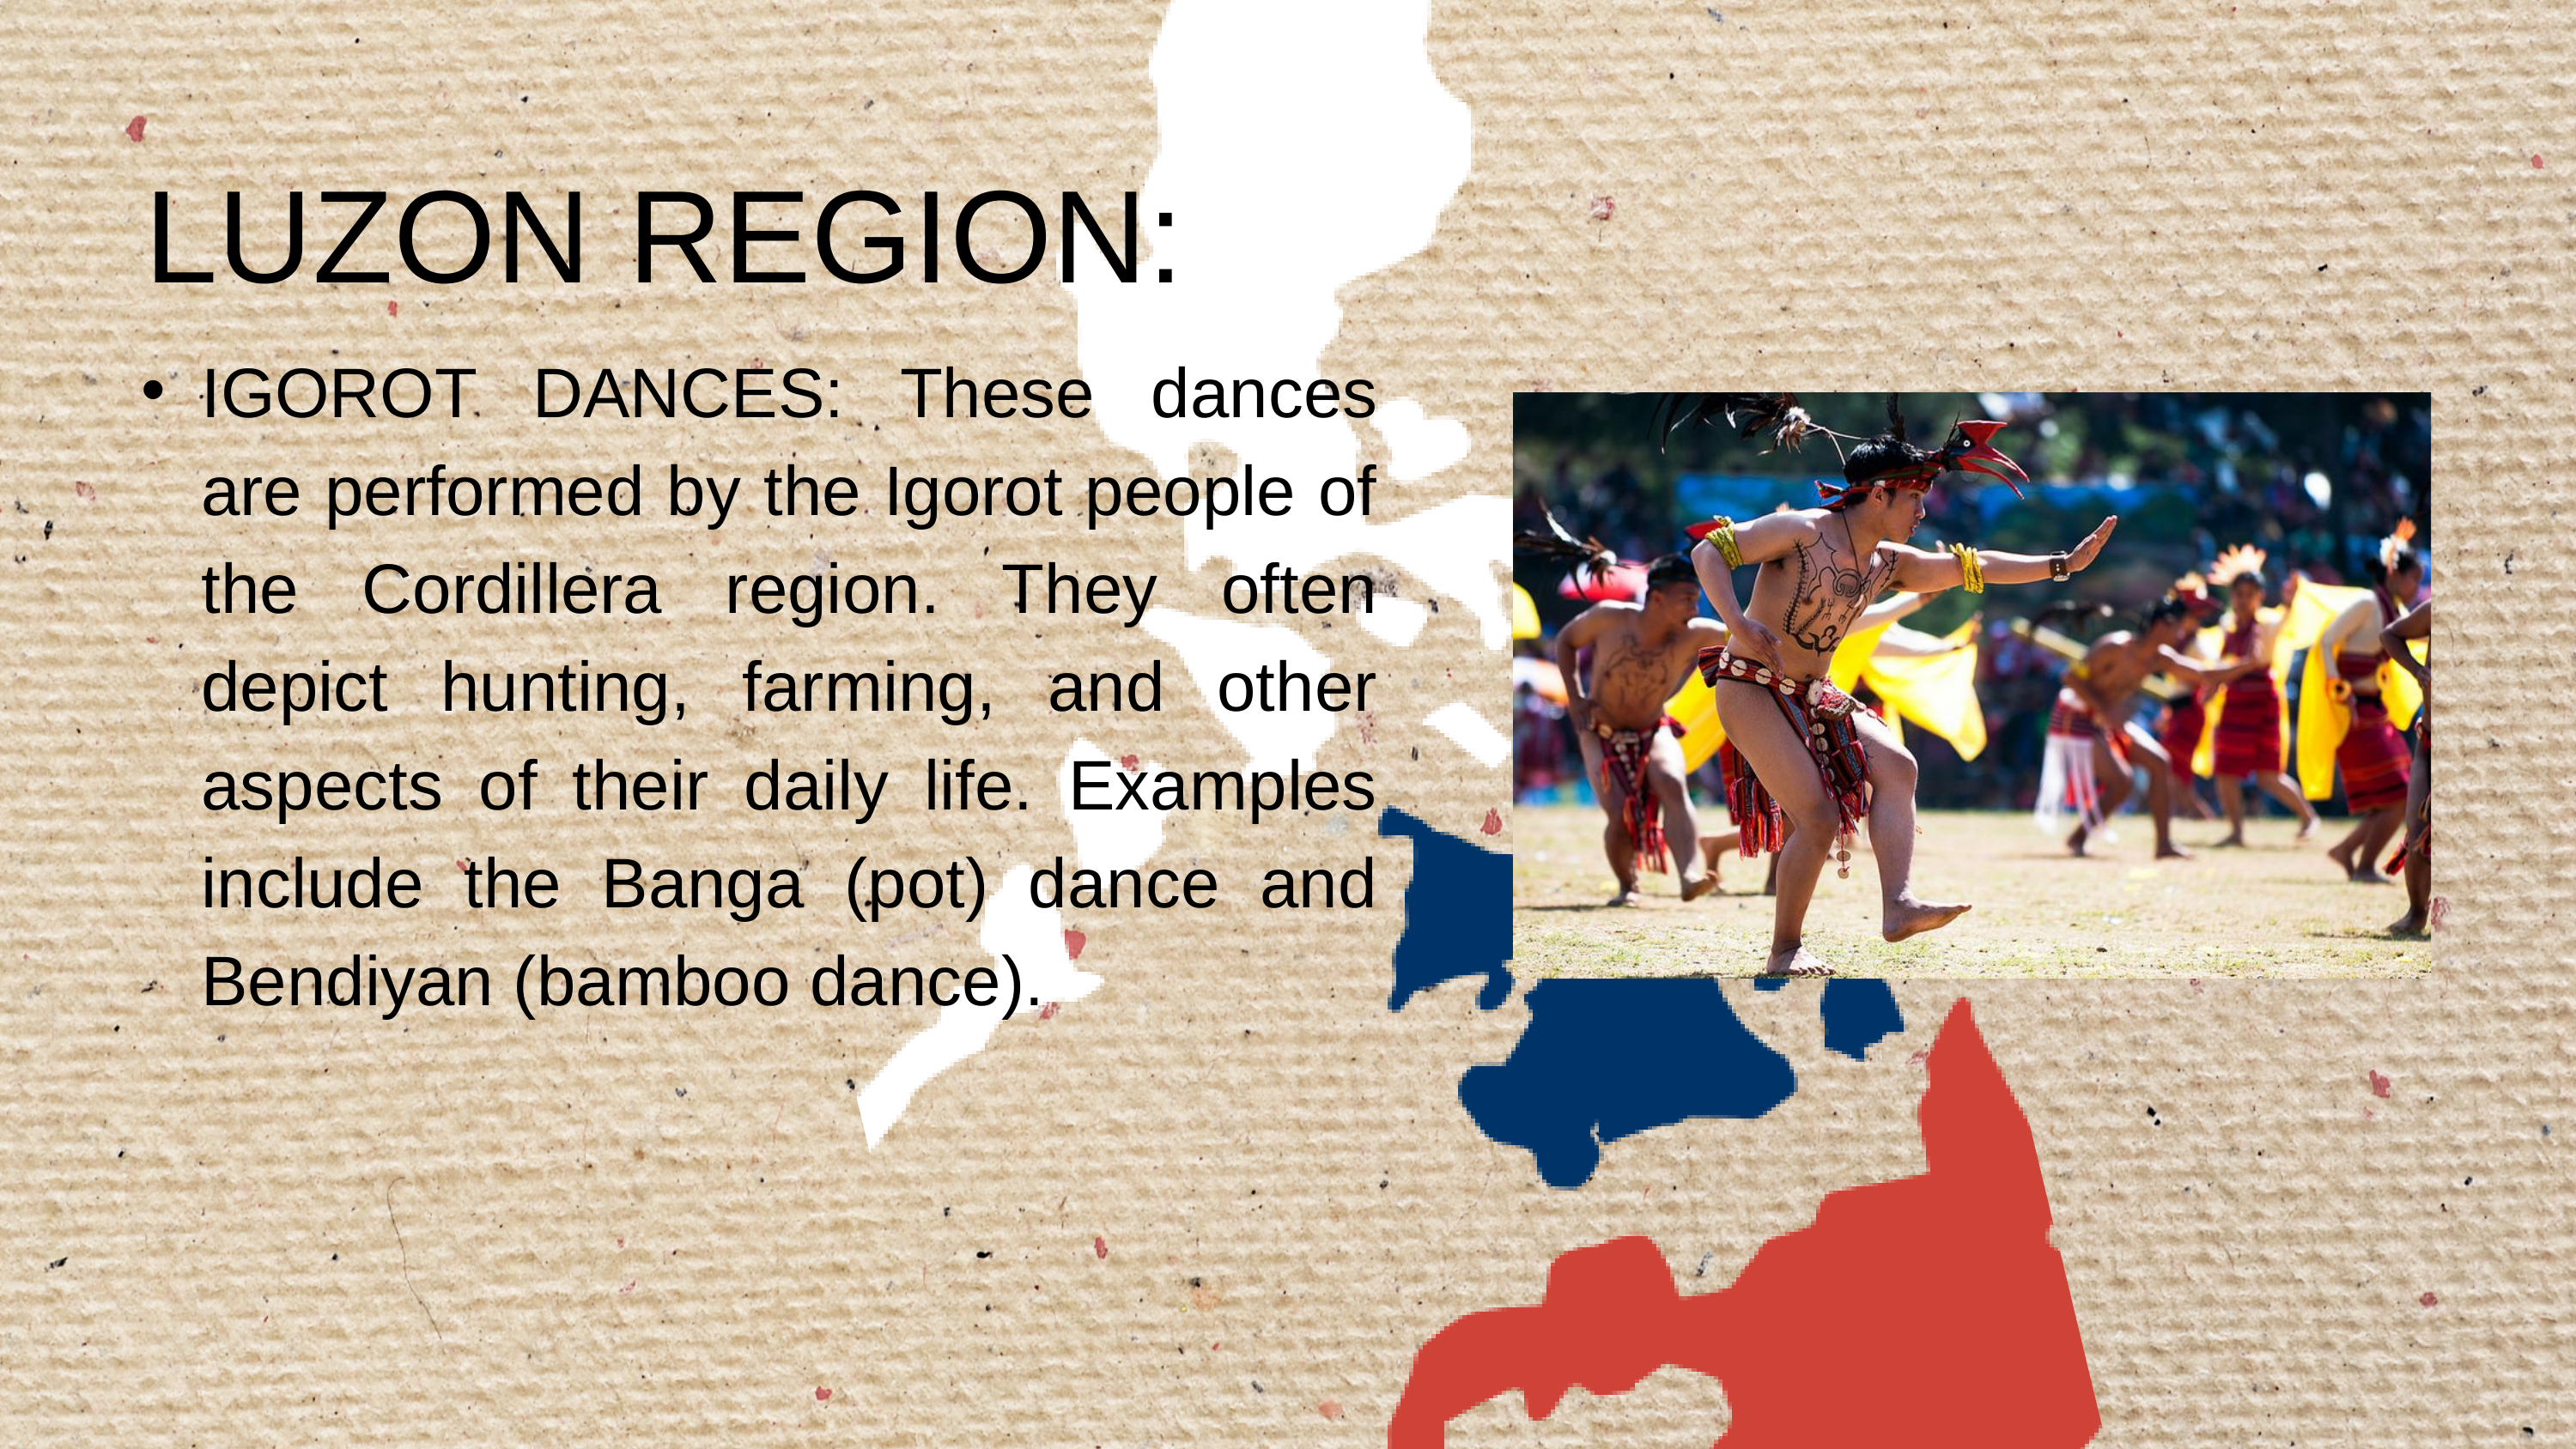

LUZON REGION:
IGOROT DANCES: These dances are performed by the Igorot people of the Cordillera region. They often depict hunting, farming, and other aspects of their daily life. Examples include the Banga (pot) dance and Bendiyan (bamboo dance).